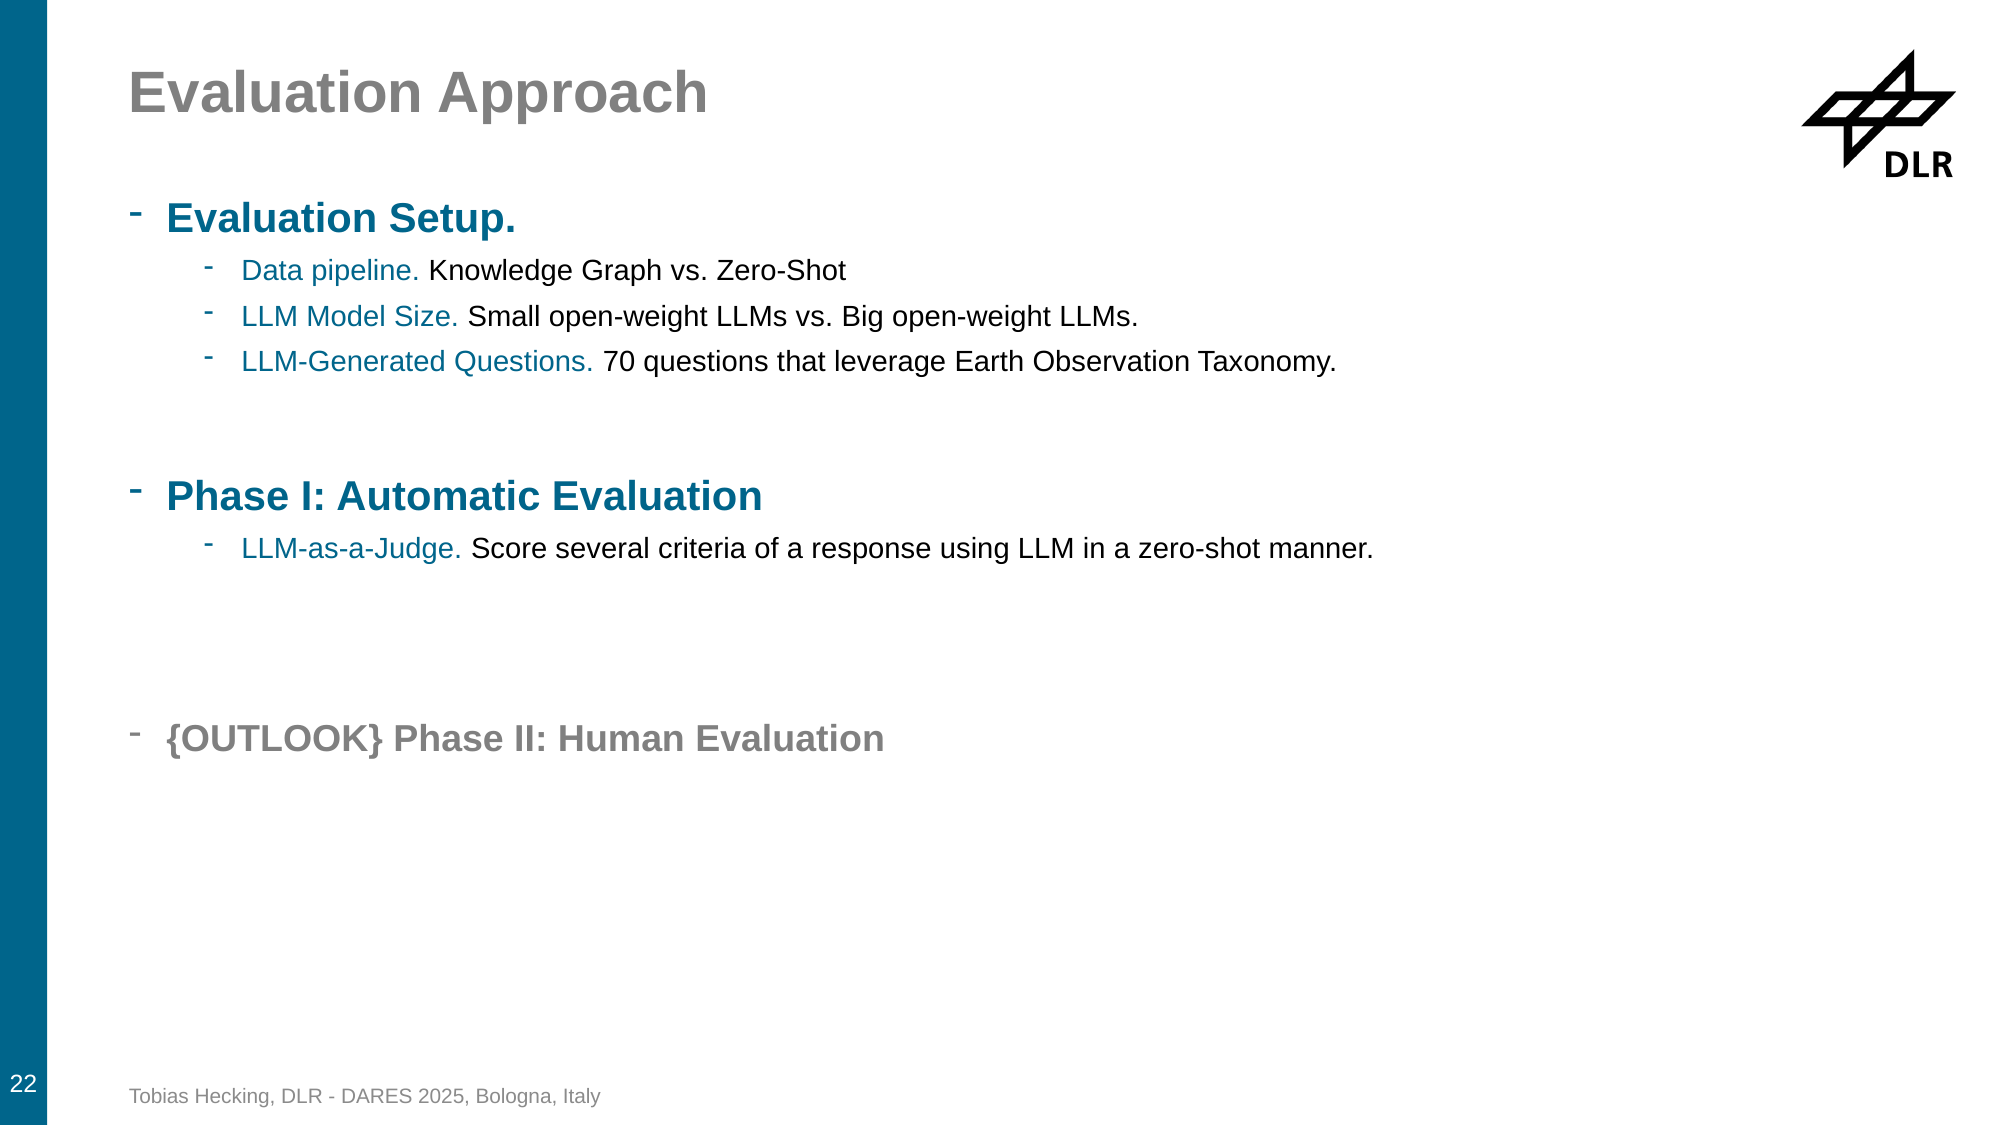

# Evaluation Approach
Evaluation Setup.
Data pipeline. Knowledge Graph vs. Zero-Shot
LLM Model Size. Small open-weight LLMs vs. Big open-weight LLMs.
LLM-Generated Questions. 70 questions that leverage Earth Observation Taxonomy.

Phase I: Automatic Evaluation
LLM-as-a-Judge. Score several criteria of a response using LLM in a zero-shot manner.

{OUTLOOK} Phase II: Human Evaluation

22
Tobias Hecking, DLR - DARES 2025, Bologna, Italy